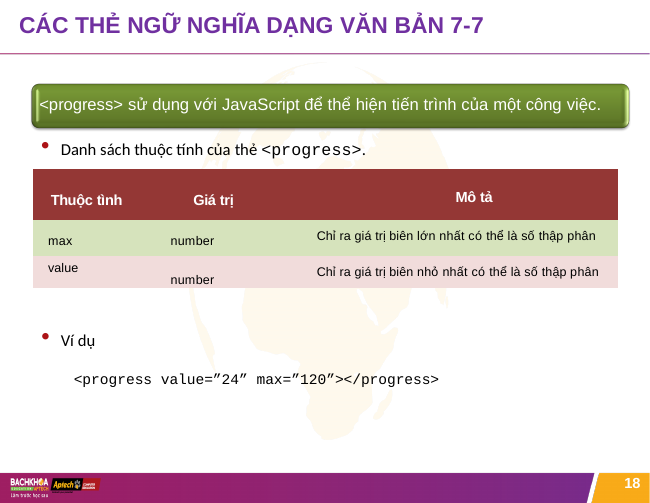

# CÁC THẺ NGỮ NGHĨA DẠNG VĂN BẢN 7-7

<progress> sử dụng với JavaScript để thể hiện tiến trình của một công việc.

Danh sách thuộc tính của thẻ <progress>.
| Thuộc tình | Giá trị | Mô tả |
| --- | --- | --- |
| max | number | Chỉ ra giá trị biên lớn nhất có thể là số thập phân |
| value | number | Chỉ ra giá trị biên nhỏ nhất có thể là số thập phân |
Ví dụ
<progress value=”24” max=”120”></progress>
18